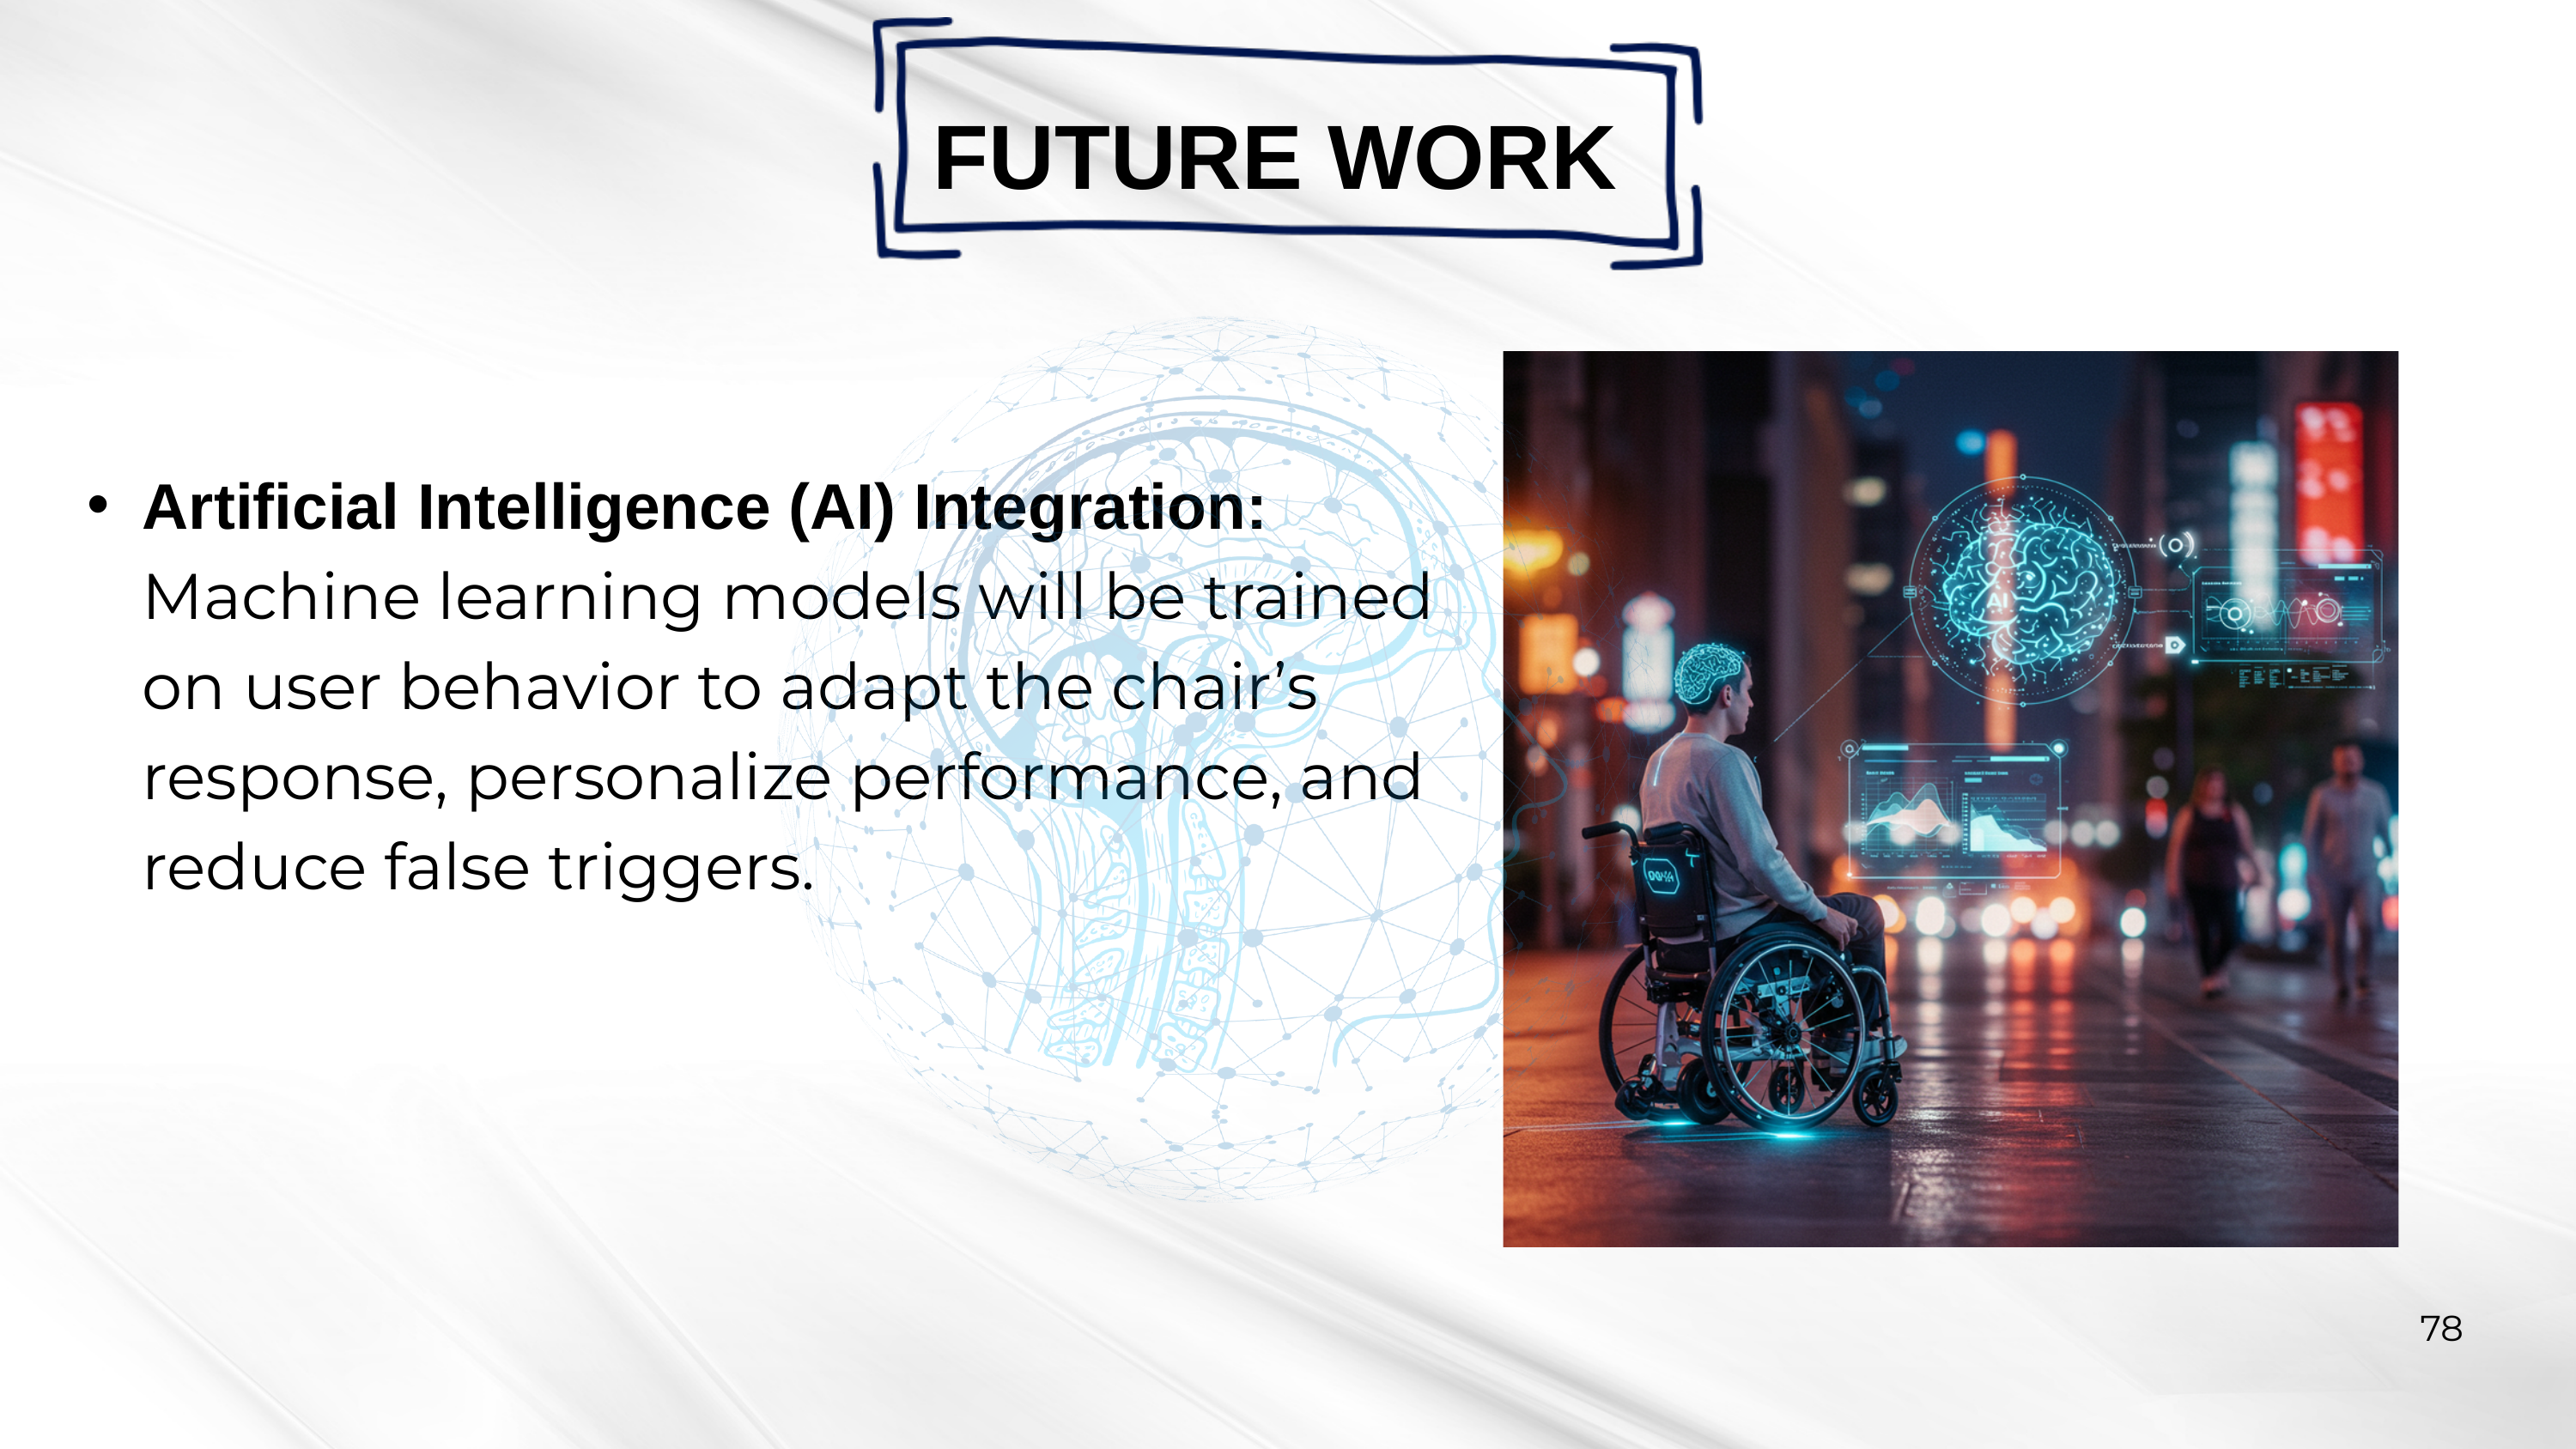

FUTURE WORK

Artificial Intelligence (AI) Integration: Machine learning models will be trained on user behavior to adapt the chair’s response, personalize performance, and reduce false triggers.

78